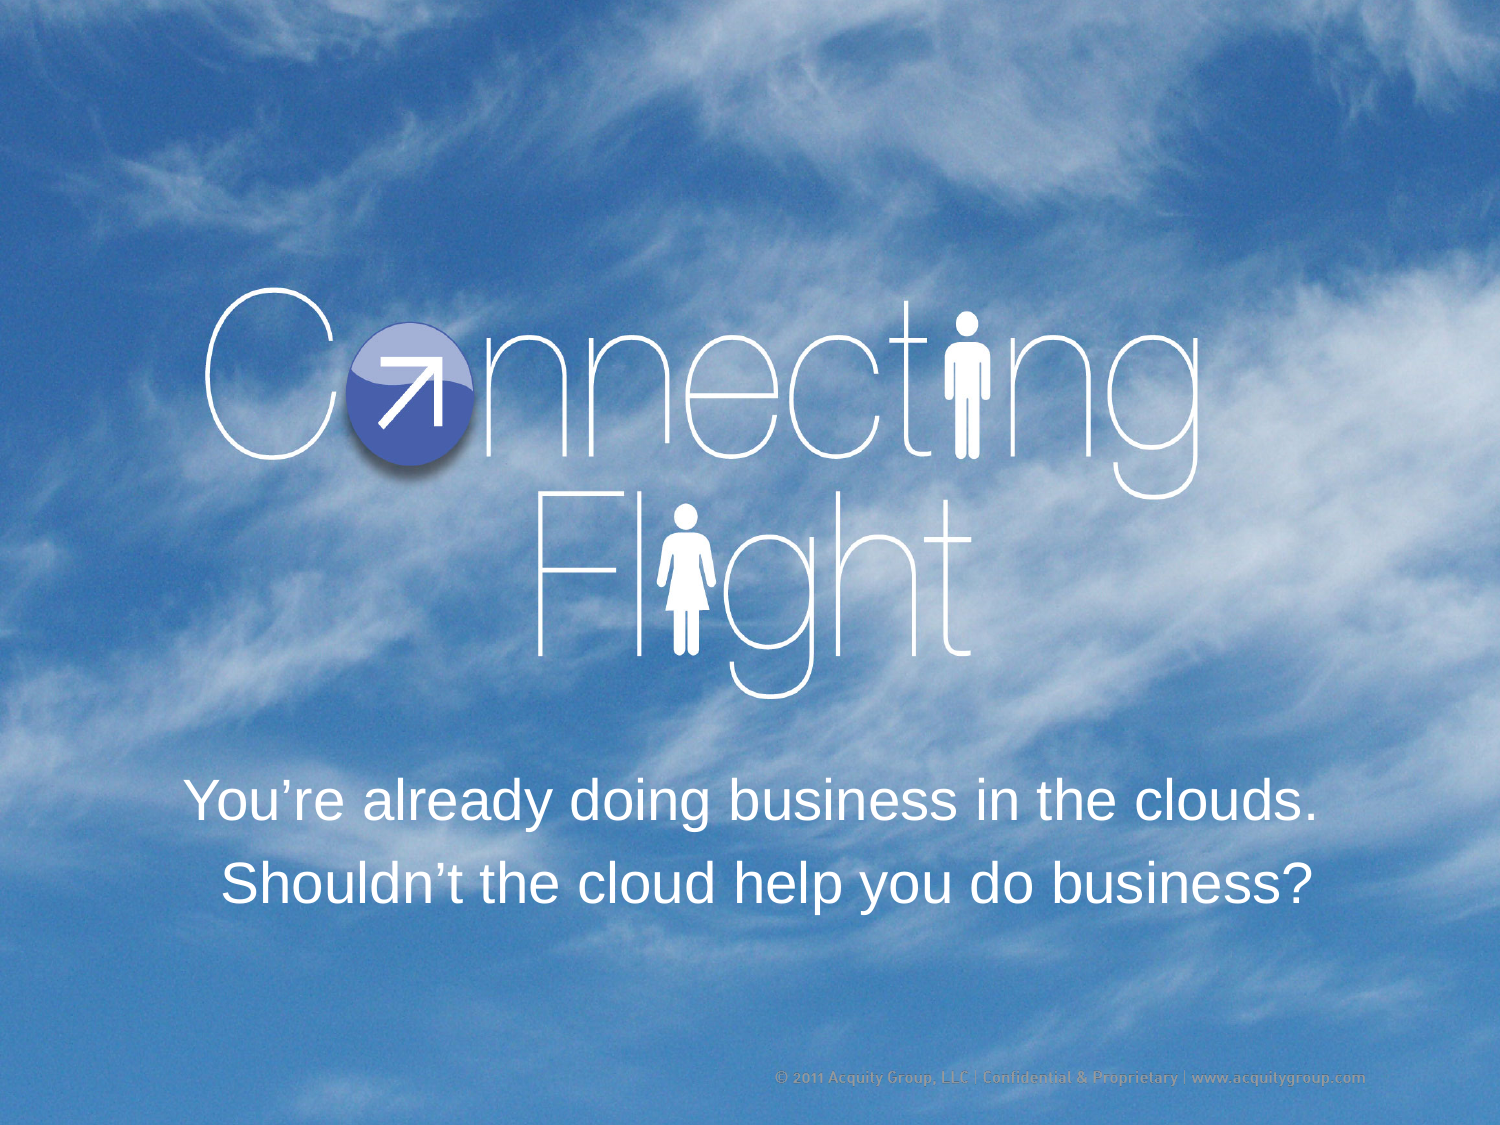

You’re already doing business in the clouds.

Shouldn’t the cloud help you do business?